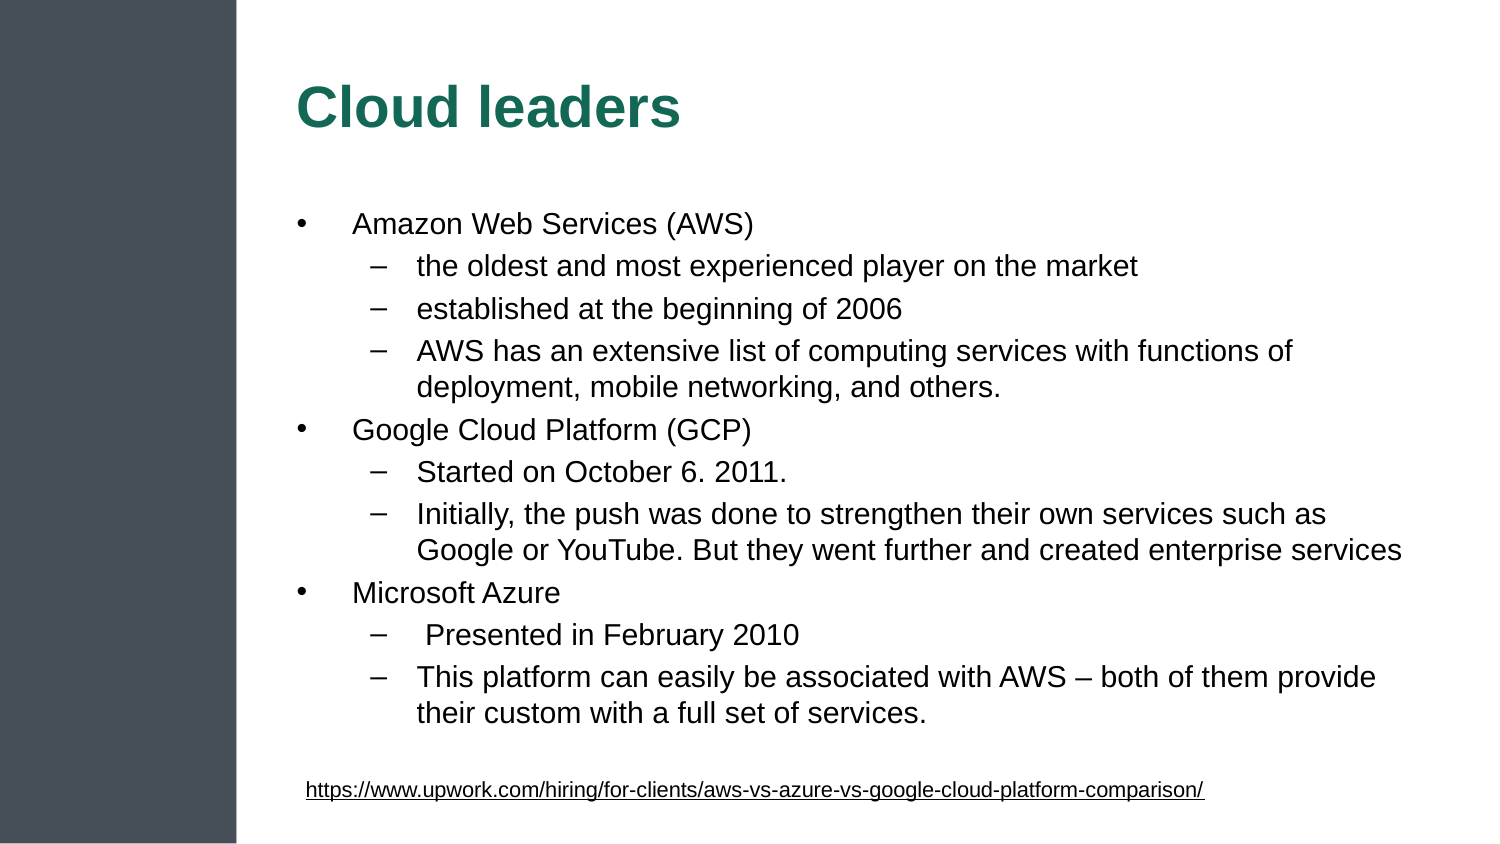

# Cloud leaders
Amazon Web Services (AWS)
the oldest and most experienced player on the market
established at the beginning of 2006
AWS has an extensive list of computing services with functions of deployment, mobile networking, and others.
Google Cloud Platform (GCP)
Started on October 6. 2011.
Initially, the push was done to strengthen their own services such as Google or YouTube. But they went further and created enterprise services
Microsoft Azure
 Presented in February 2010
This platform can easily be associated with AWS – both of them provide their custom with a full set of services.

https://www.upwork.com/hiring/for-clients/aws-vs-azure-vs-google-cloud-platform-comparison/